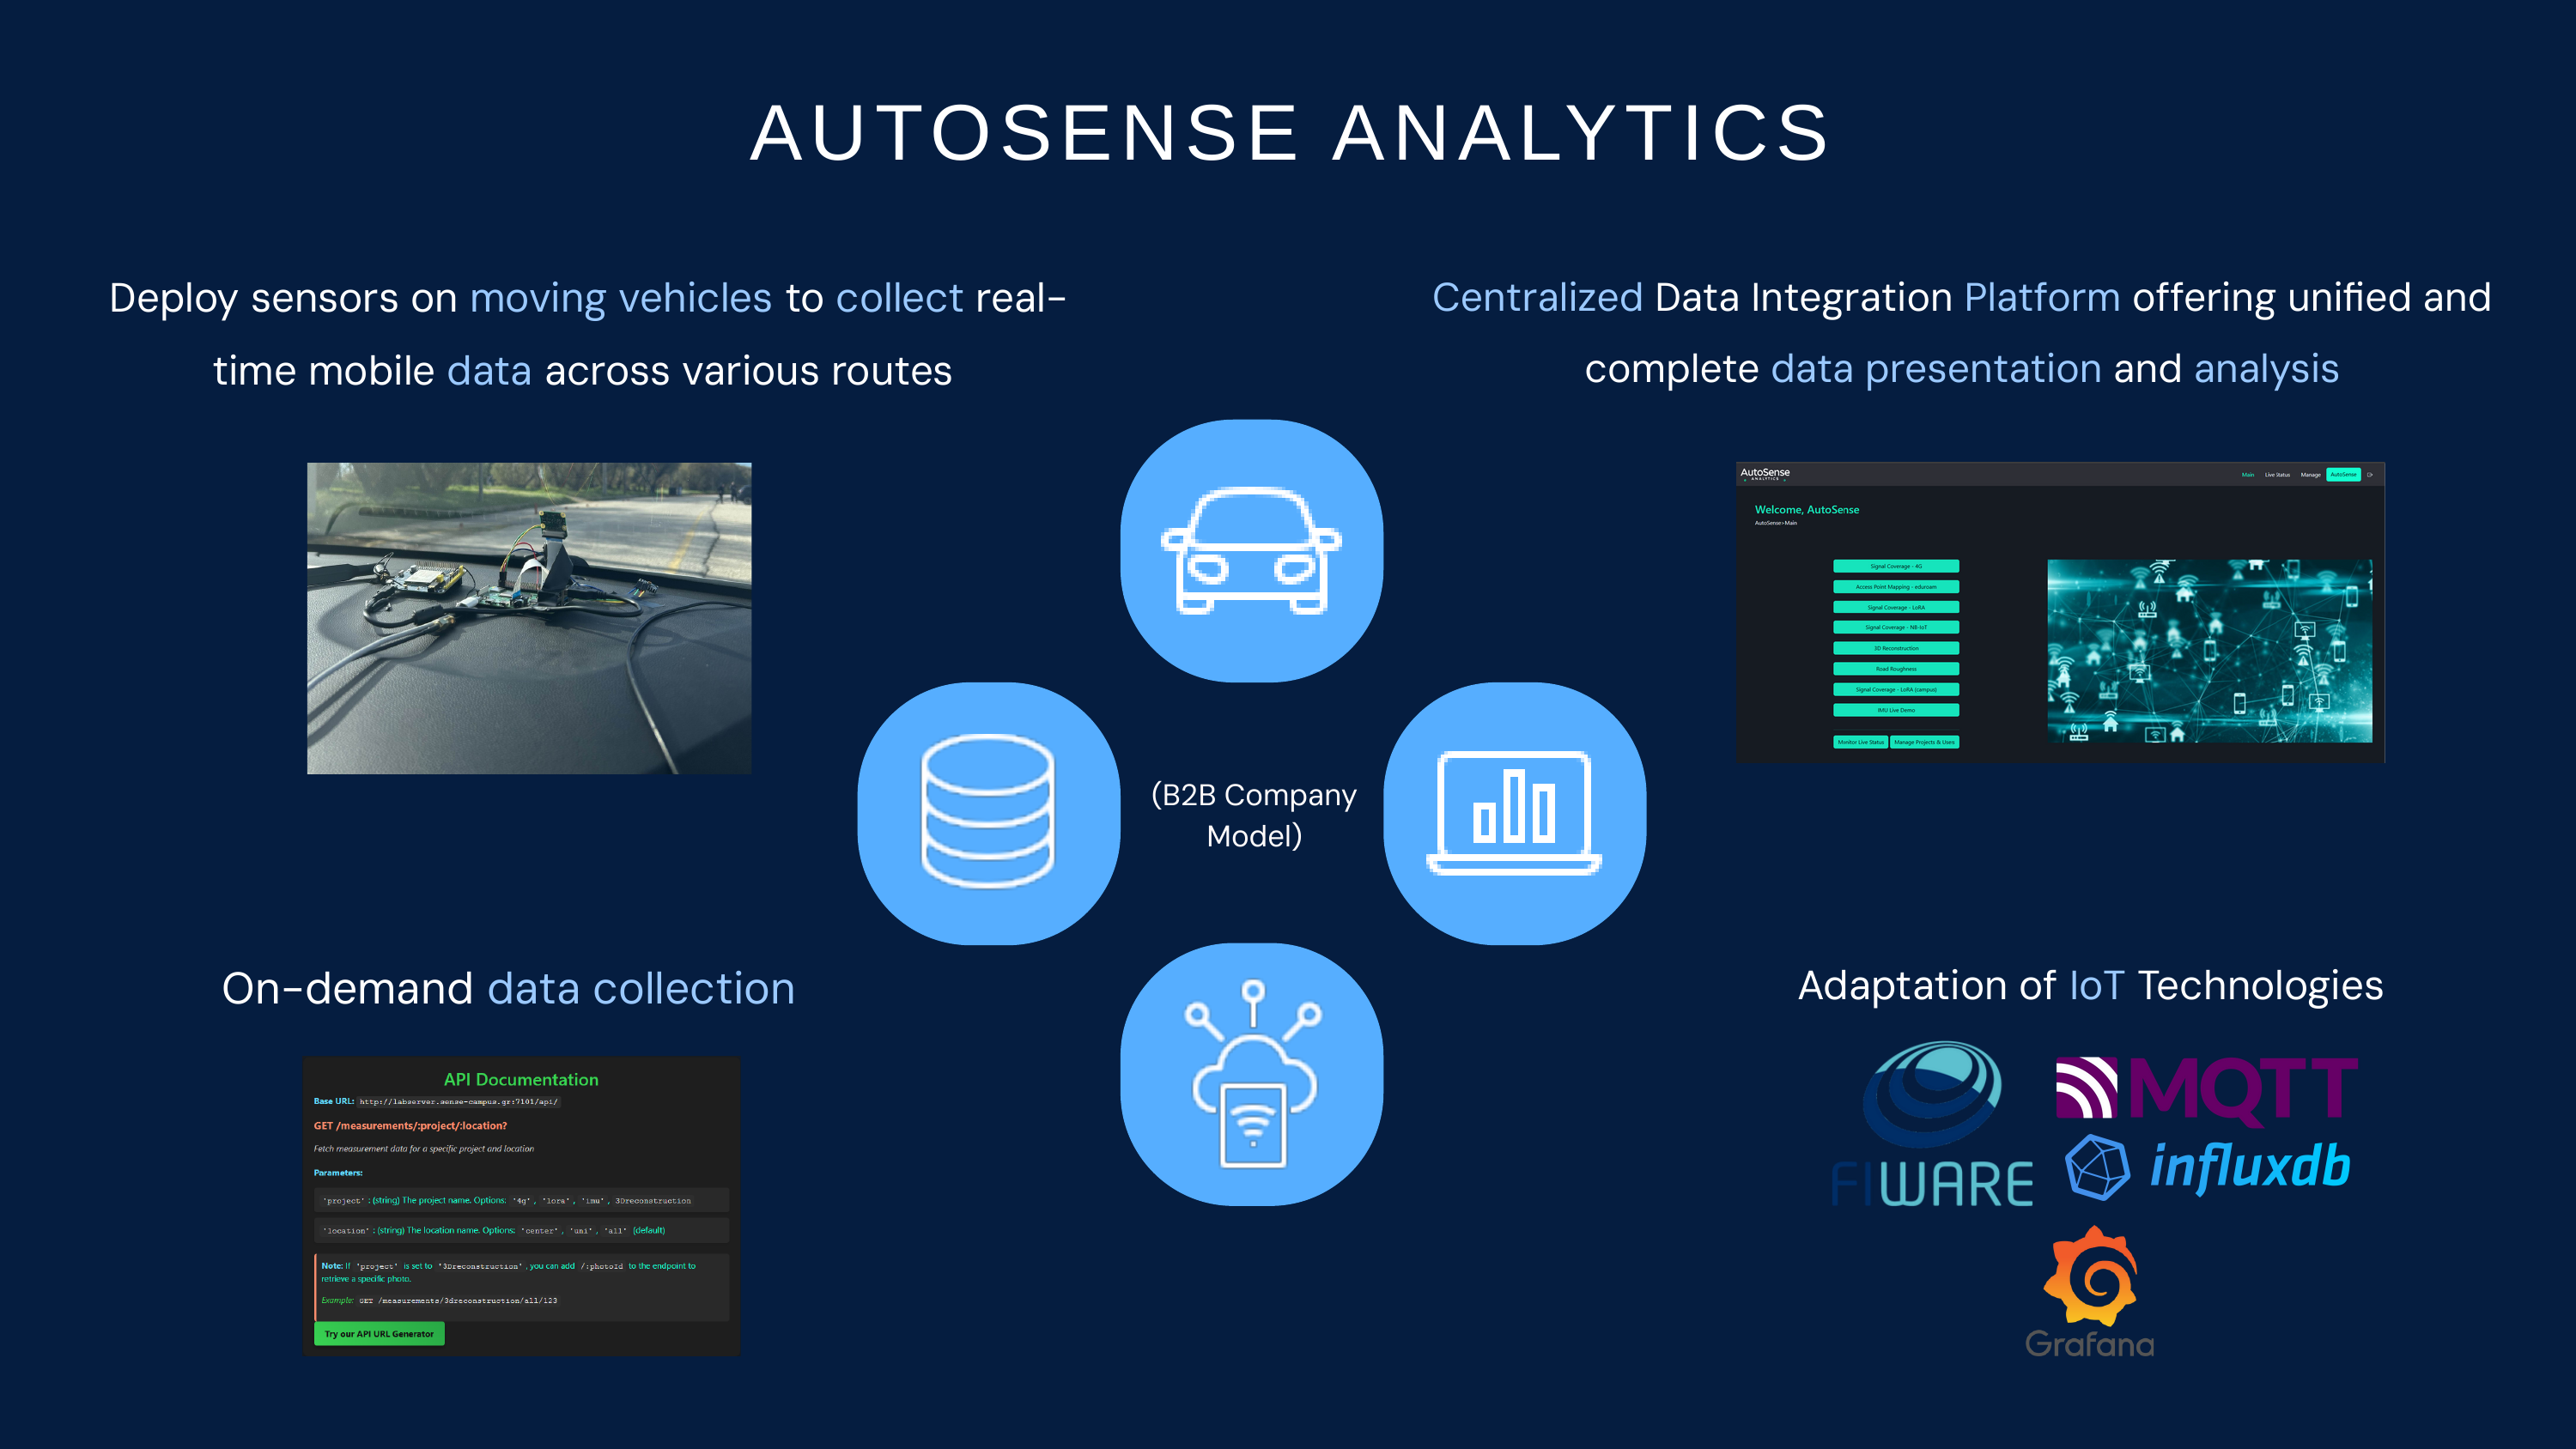

AUTOSENSE ANALYTICS
Deploy sensors on moving vehicles to collect real-time mobile data across various routes
Centralized Data Integration Platform offering unified and complete data presentation and analysis

(B2B Company Model)
On-demand data collection

Adaptation of IoT Technologies